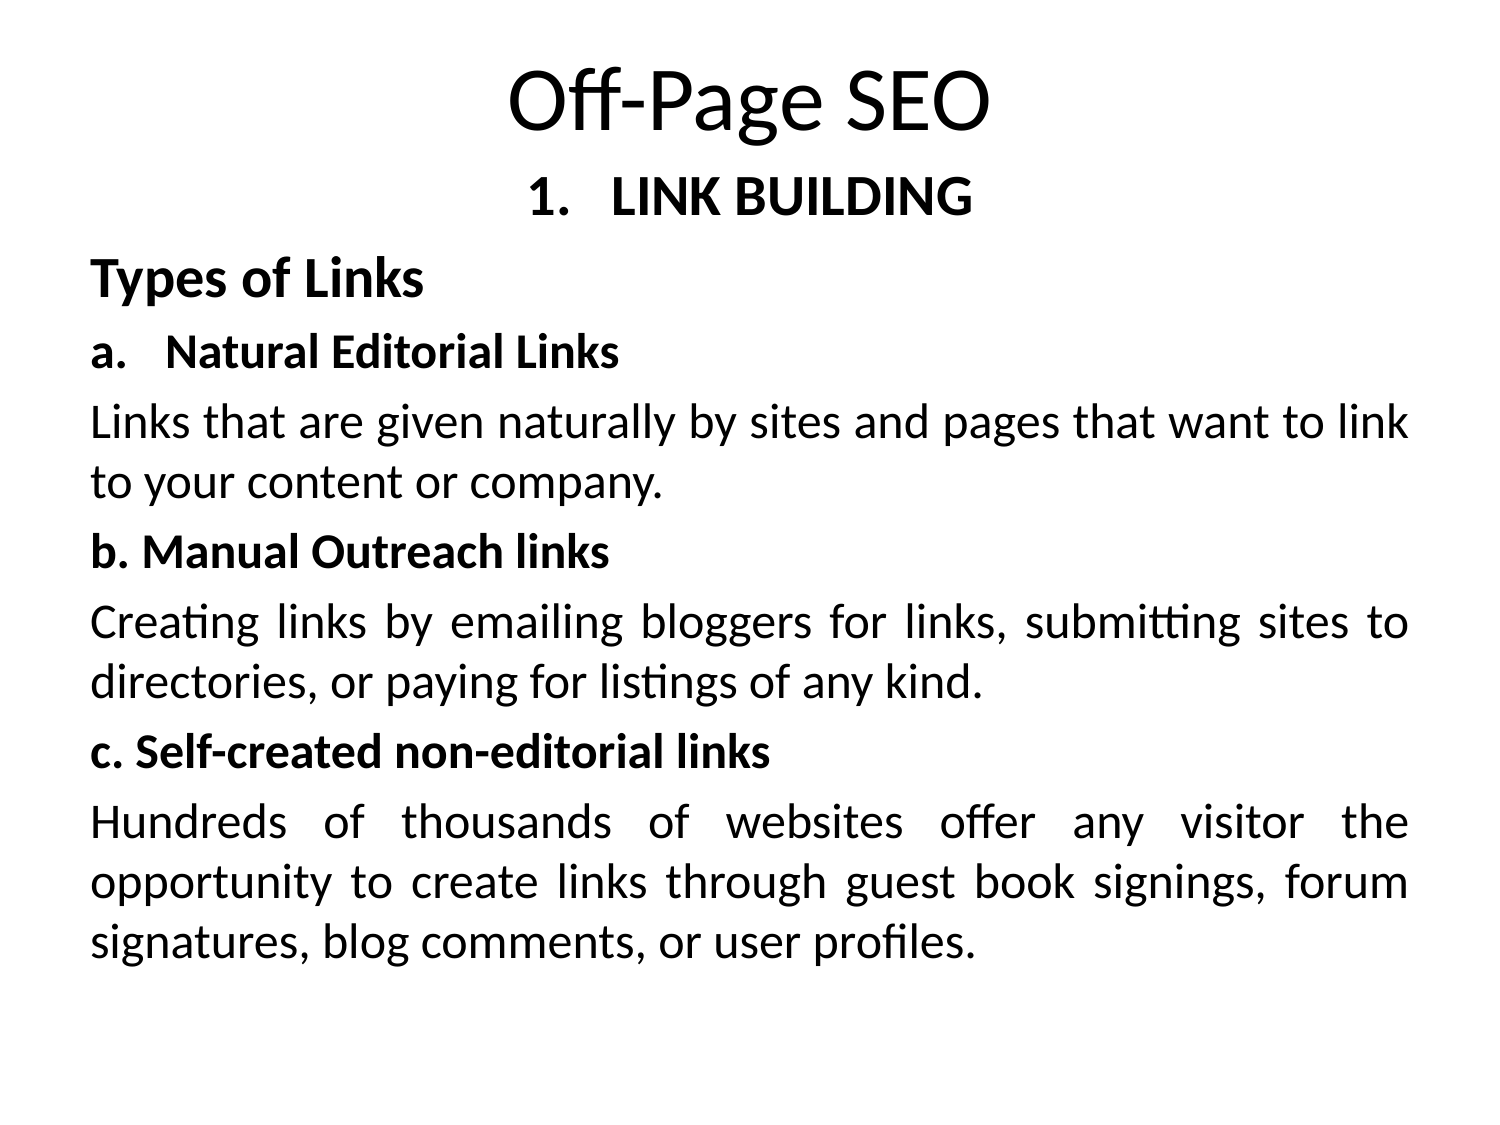

# Off-Page SEO
LINK BUILDING
Types of Links
Natural Editorial Links
Links that are given naturally by sites and pages that want to link to your content or company.
b. Manual Outreach links
Creating links by emailing bloggers for links, submitting sites to directories, or paying for listings of any kind.
c. Self-created non-editorial links
Hundreds of thousands of websites offer any visitor the opportunity to create links through guest book signings, forum signatures, blog comments, or user profiles.